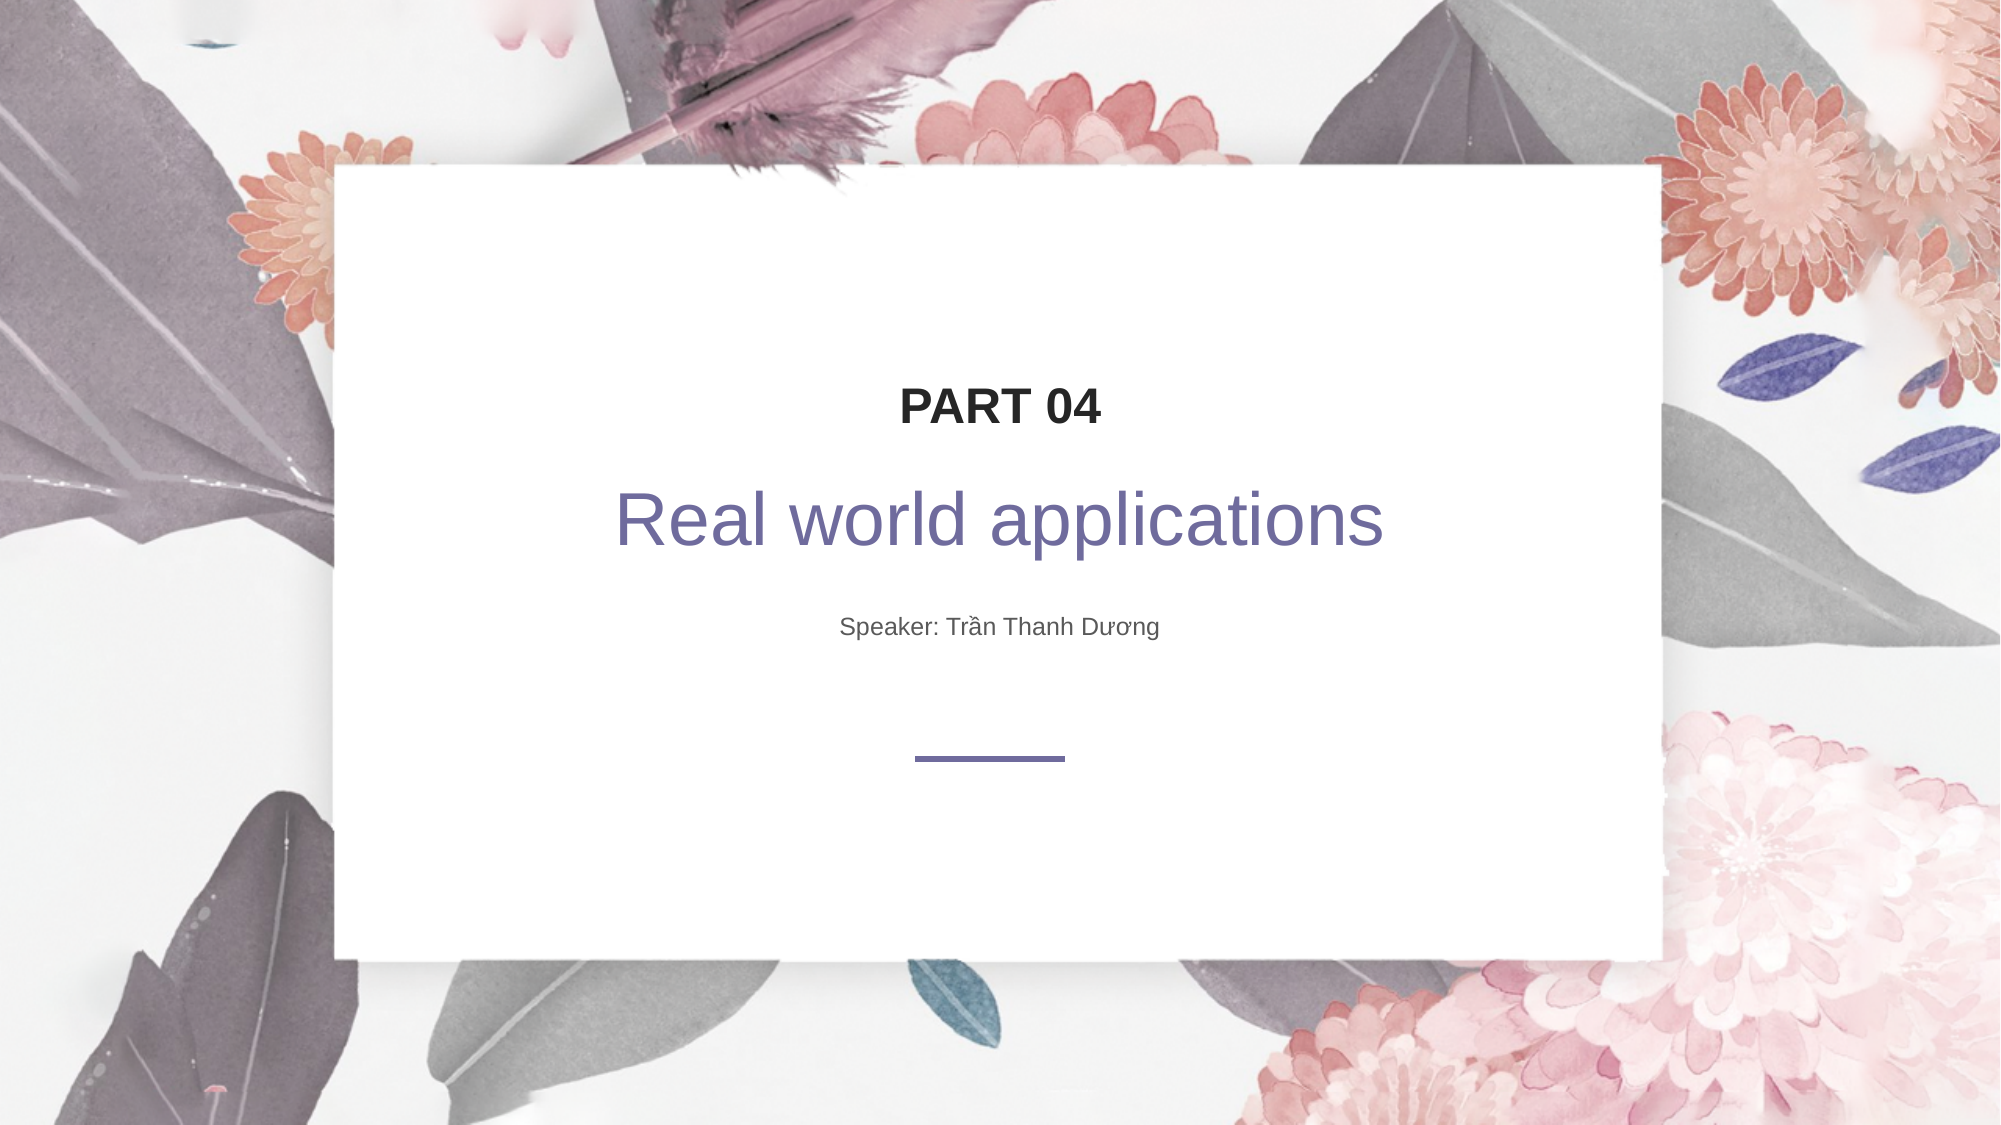

PART 04
Real world applications
Speaker: Trần Thanh Dương